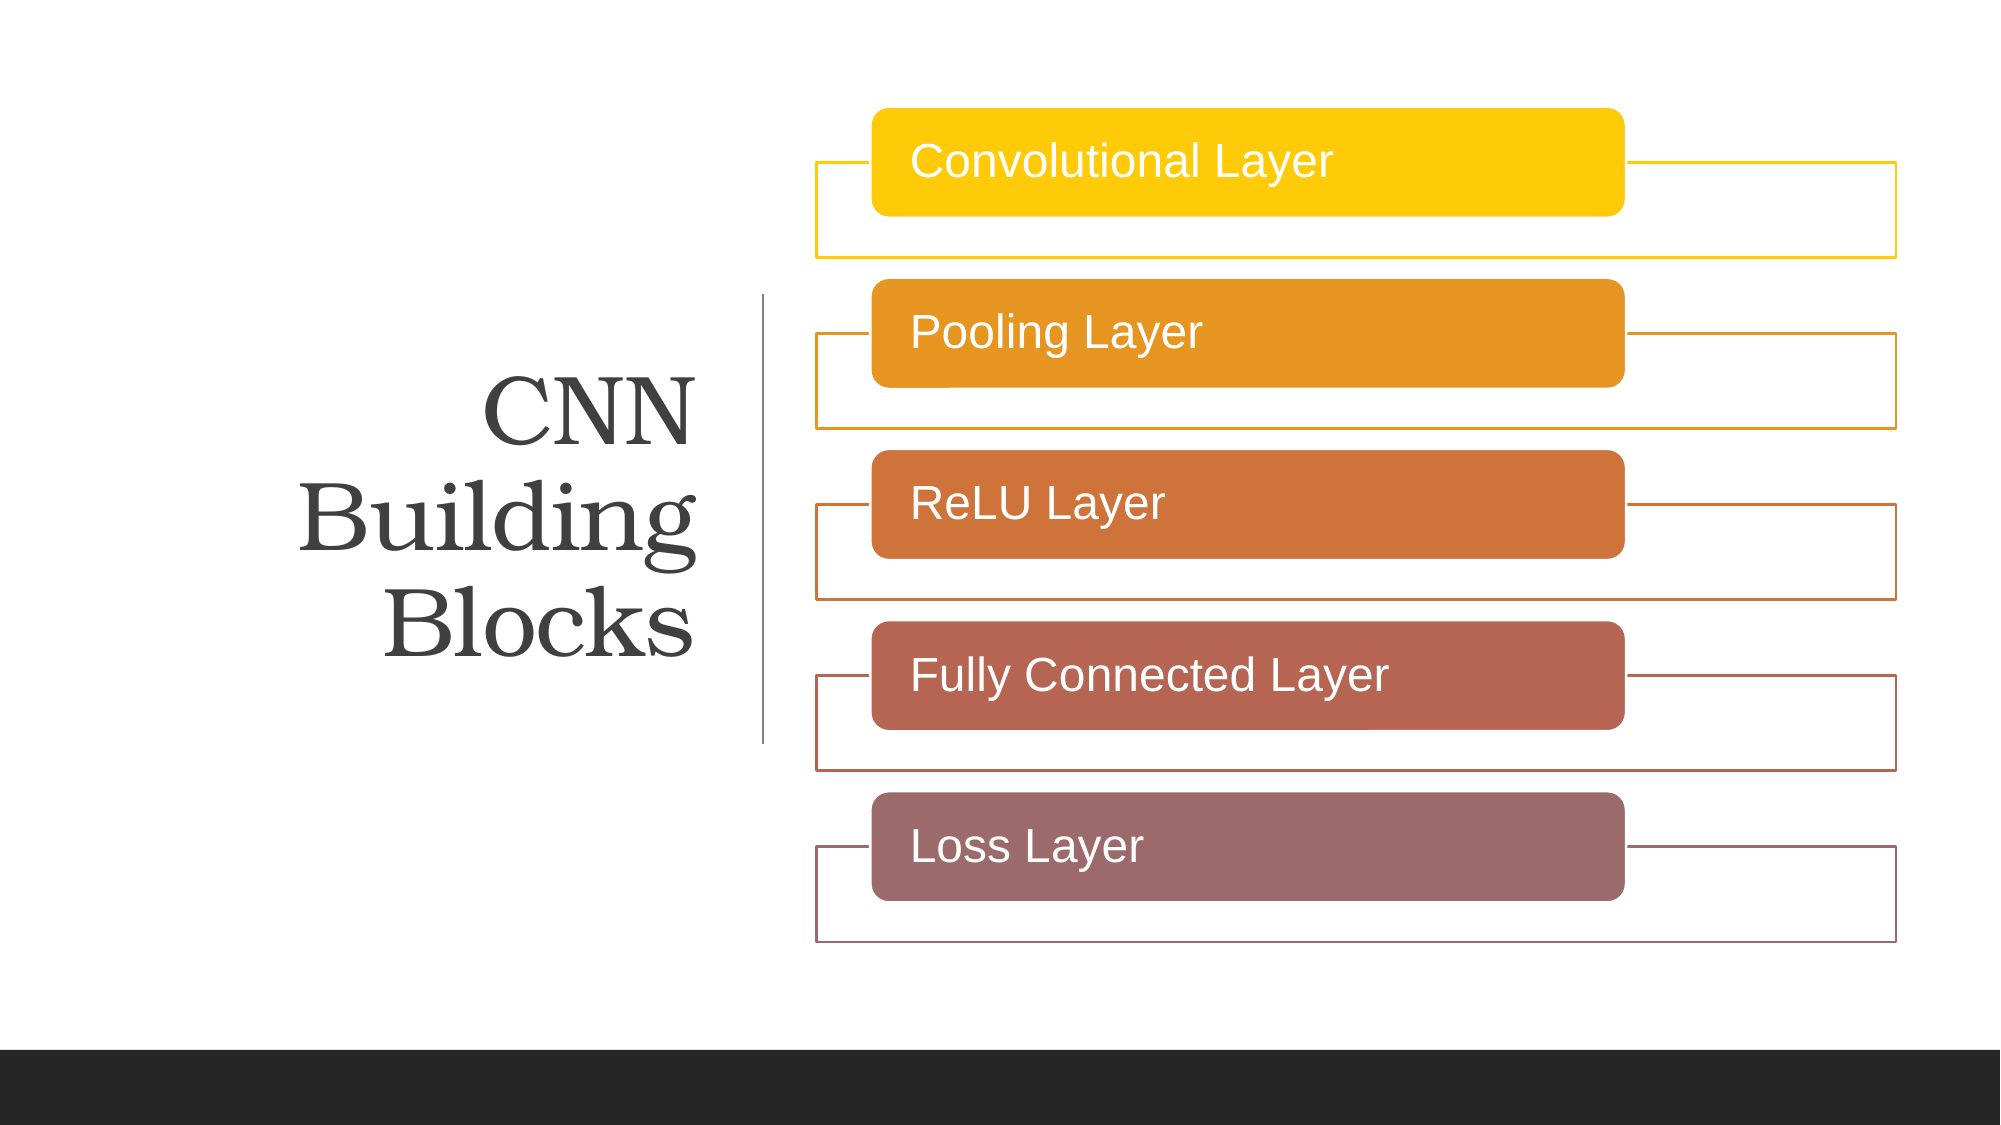

# CNN Building Blocks
Convolutional Layer
Pooling Layer
ReLU Layer
Fully Connected Layer
Loss Layer